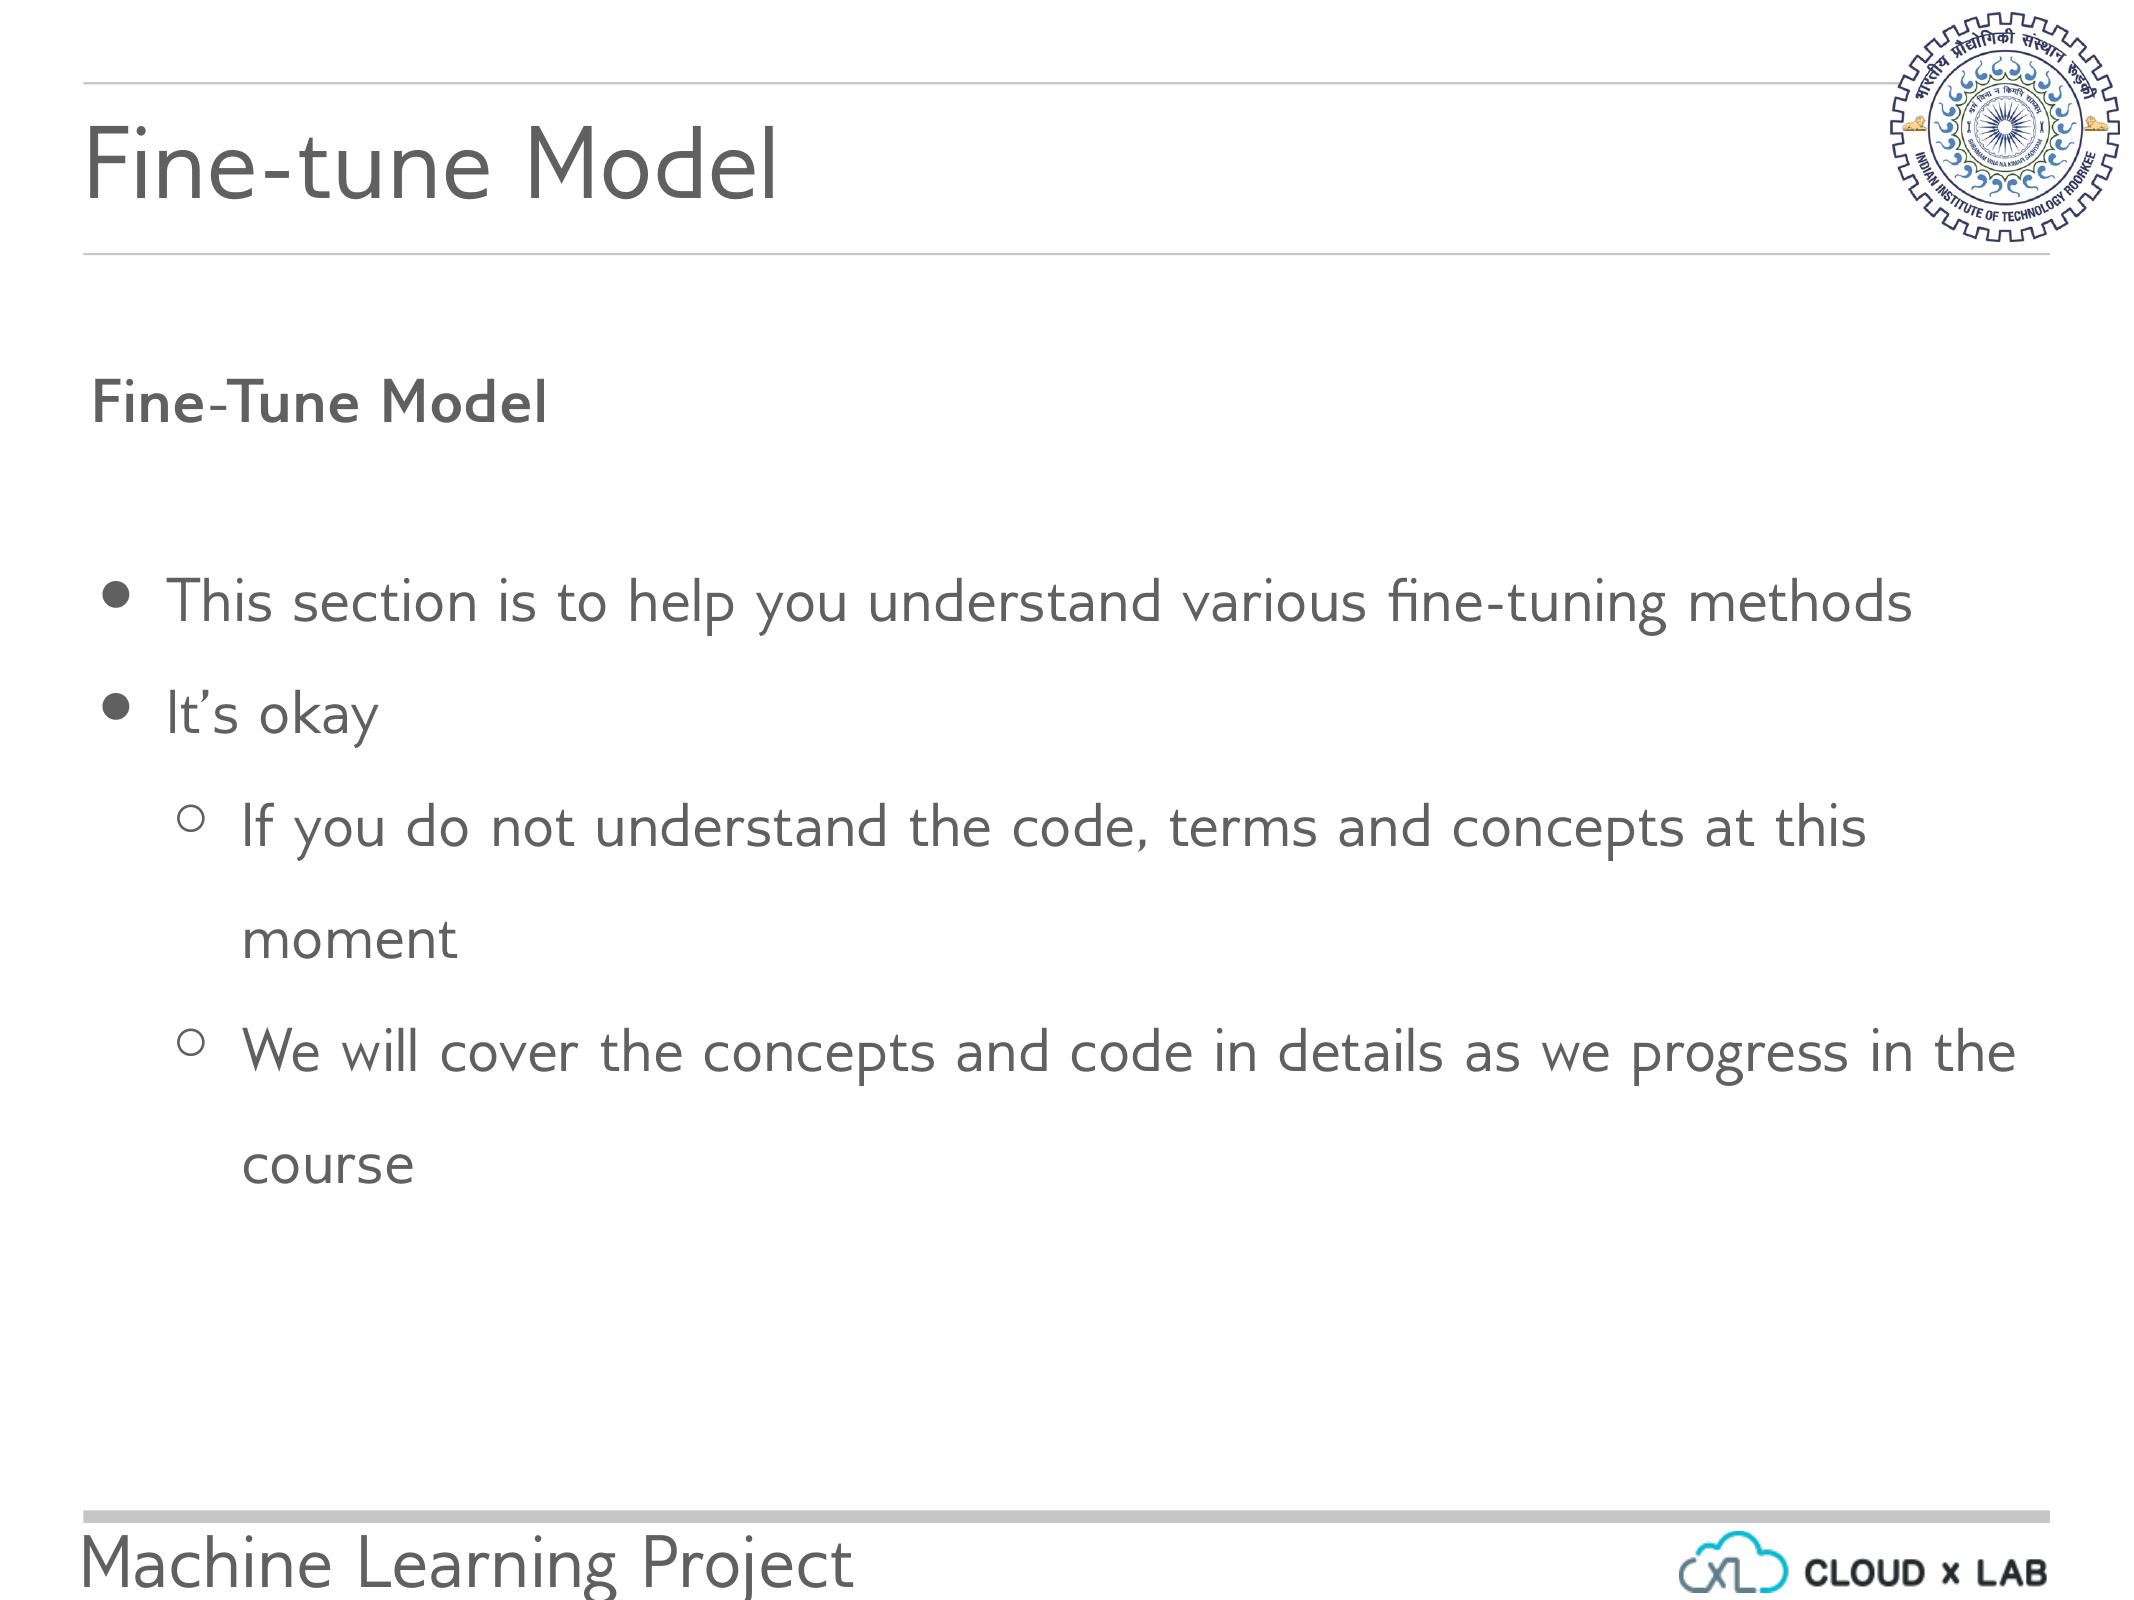

Fine-tune Model
Fine-Tune Model

This section is to help you understand various fine-tuning methods
It’s okay
If you do not understand the code, terms and concepts at this moment
We will cover the concepts and code in details as we progress in the course